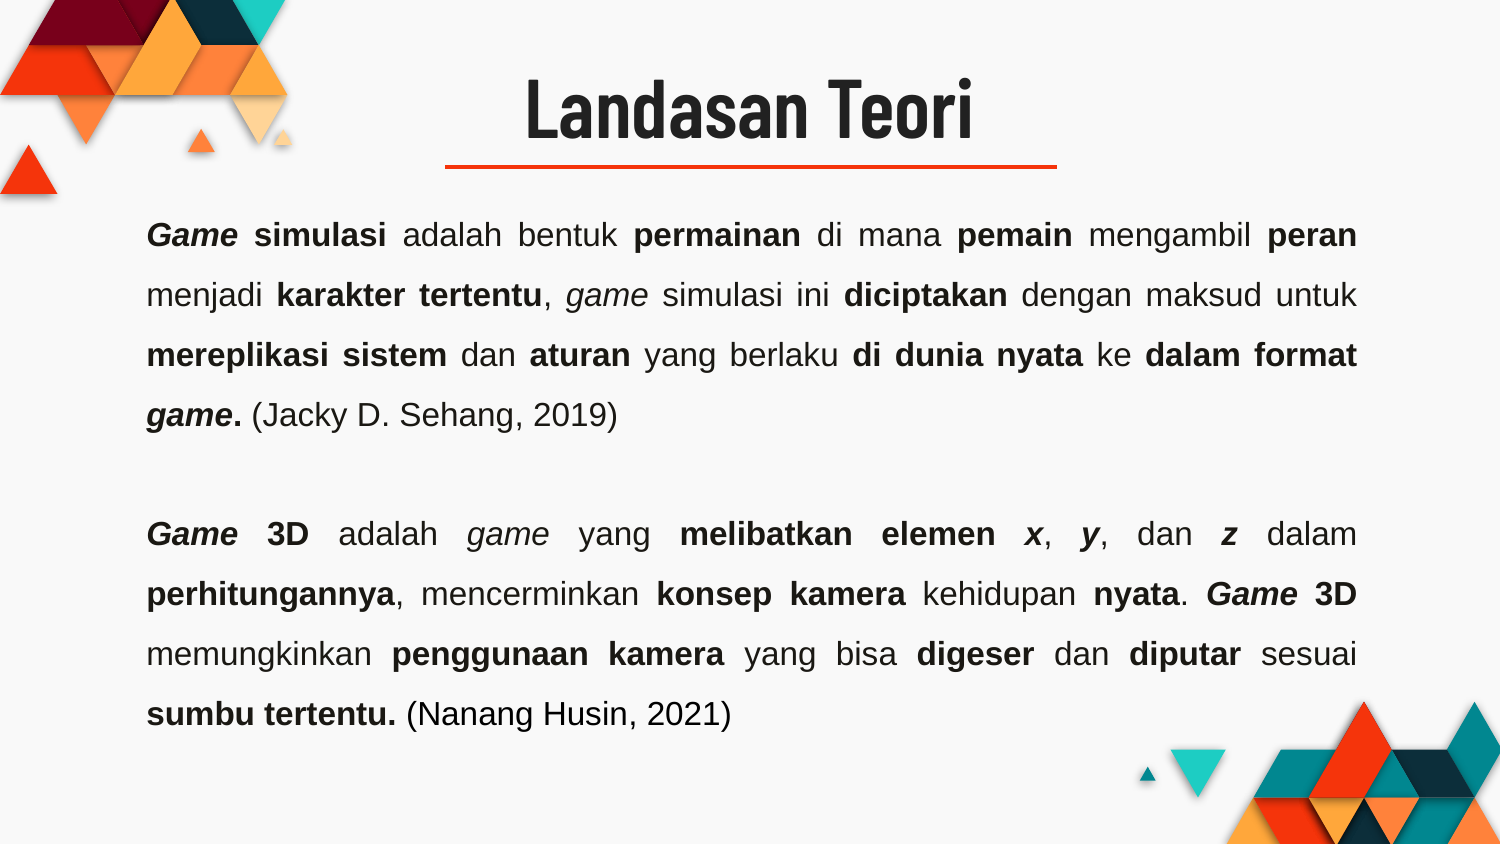

# Landasan Teori
Game simulasi adalah bentuk permainan di mana pemain mengambil peran menjadi karakter tertentu, game simulasi ini diciptakan dengan maksud untuk mereplikasi sistem dan aturan yang berlaku di dunia nyata ke dalam format game. (Jacky D. Sehang, 2019)

Game 3D adalah game yang melibatkan elemen x, y, dan z dalam perhitungannya, mencerminkan konsep kamera kehidupan nyata. Game 3D memungkinkan penggunaan kamera yang bisa digeser dan diputar sesuai sumbu tertentu. (Nanang Husin, 2021)